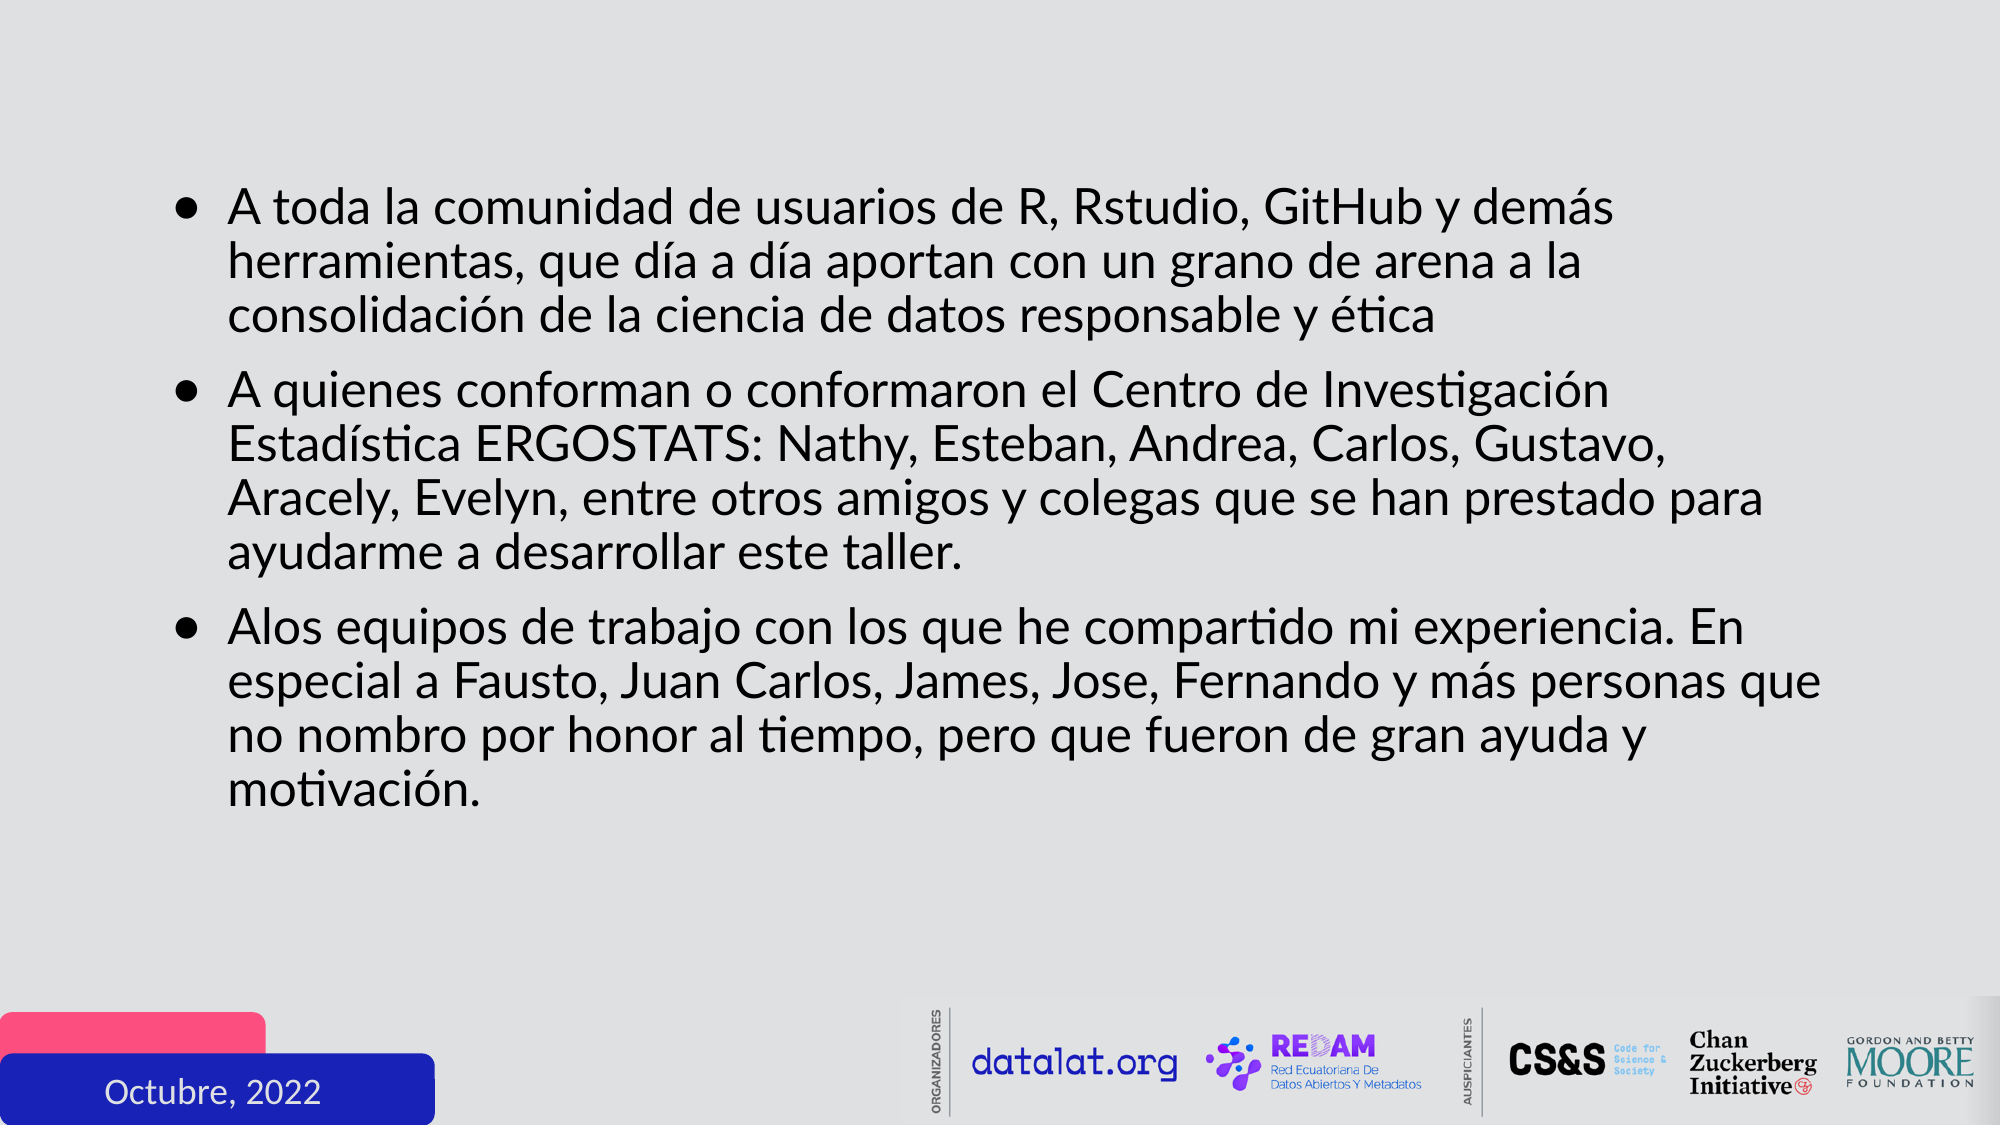

A toda la comunidad de usuarios de R, Rstudio, GitHub y demás herramientas, que día a día aportan con un grano de arena a la consolidación de la ciencia de datos responsable y ética
A quienes conforman o conformaron el Centro de Investigación Estadística ERGOSTATS: Nathy, Esteban, Andrea, Carlos, Gustavo, Aracely, Evelyn, entre otros amigos y colegas que se han prestado para ayudarme a desarrollar este taller.
Alos equipos de trabajo con los que he compartido mi experiencia. En especial a Fausto, Juan Carlos, James, Jose, Fernando y más personas que no nombro por honor al tiempo, pero que fueron de gran ayuda y motivación.